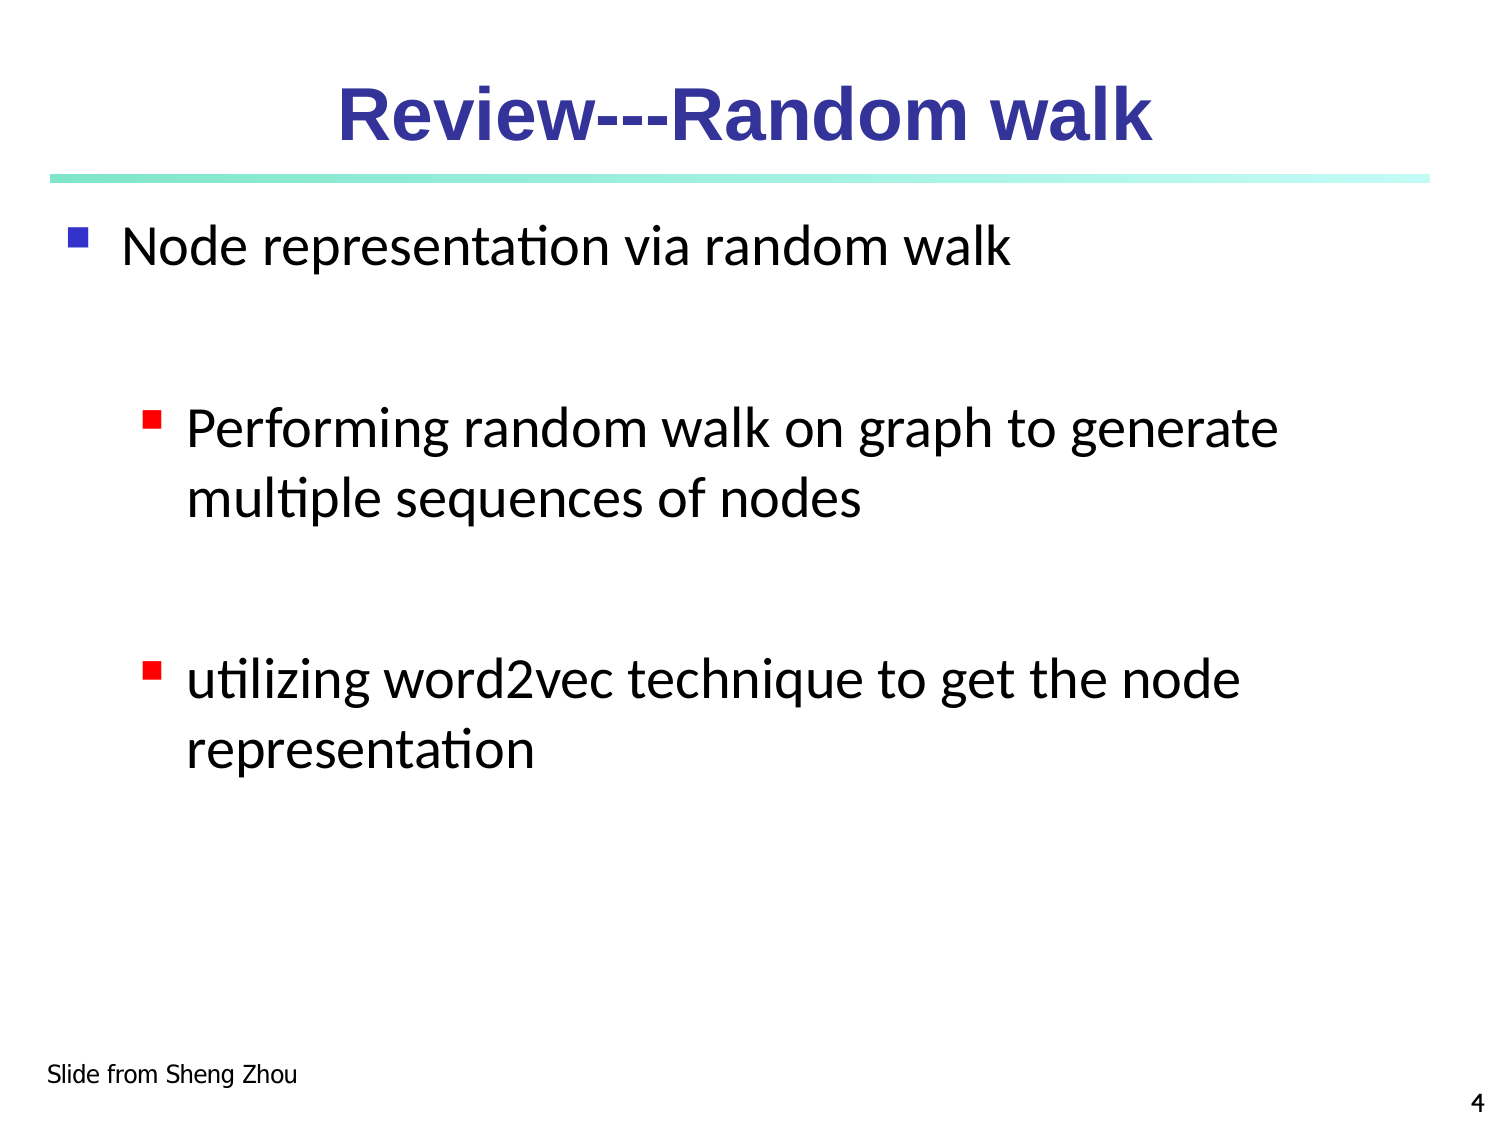

# Review---Random walk
Node representation via random walk

Performing random walk on graph to generate multiple sequences of nodes

utilizing word2vec technique to get the node representation
Slide from Sheng Zhou
4